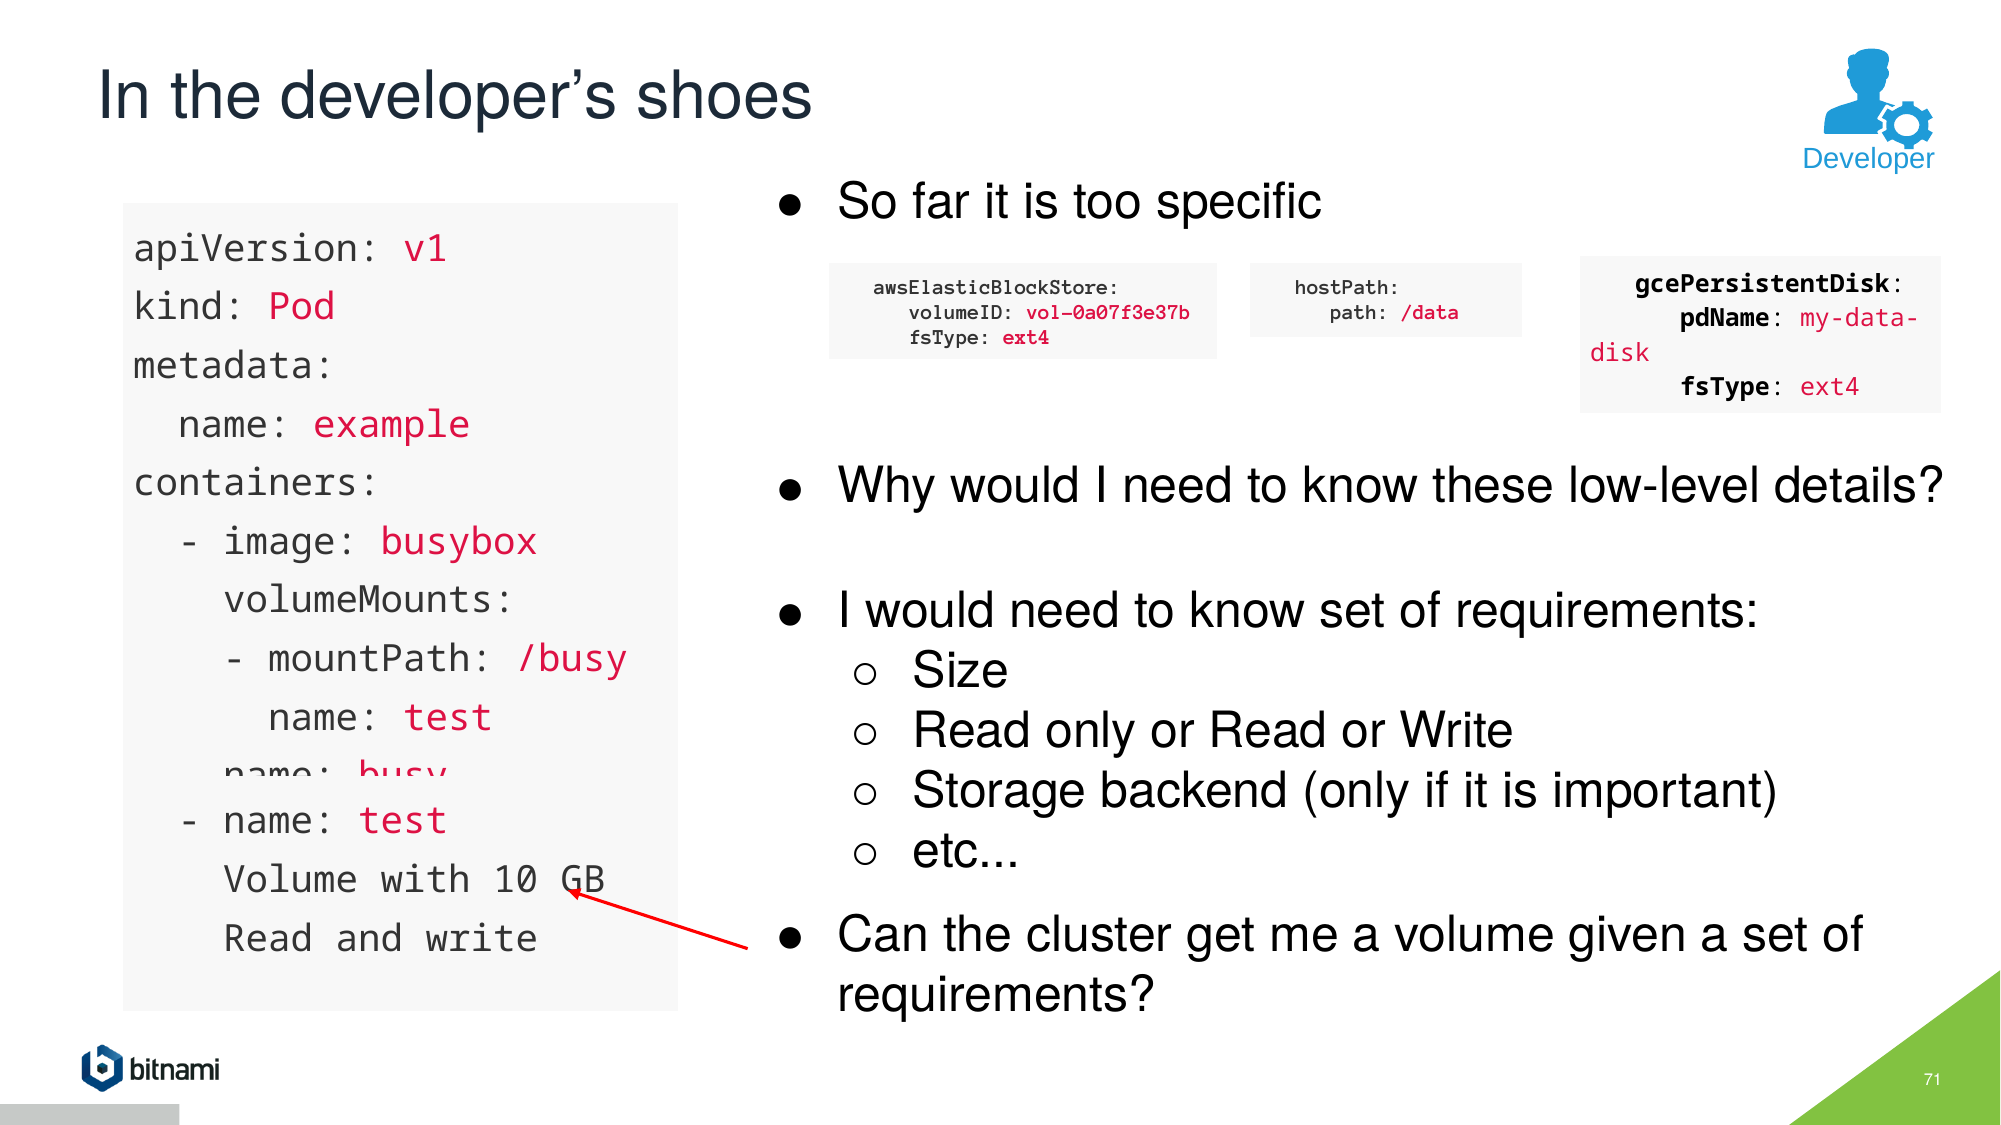

# In the developer’s shoes

Developer
So far it is too specific
| apiVersion: v1 kind: Pod metadata: name: example containers: - image: busybox volumeMounts: - mountPath: /busy name: test name: busy volumes: - name: test emptyDir: {} |
| --- |
| gcePersistentDisk: pdName: my-data-disk fsType: ext4 |
| --- |
| awsElasticBlockStore: volumeID: vol-0a07f3e37b fsType: ext4 |
| --- |
| hostPath: path: /data |
| --- |
Why would I need to know these low-level details?
I would need to know set of requirements:
Size
Read only or Read or Write
Storage backend (only if it is important)
etc...
| - name: test Volume with 10 GB Read and write |
| --- |
Can the cluster get me a volume given a set of requirements?
71